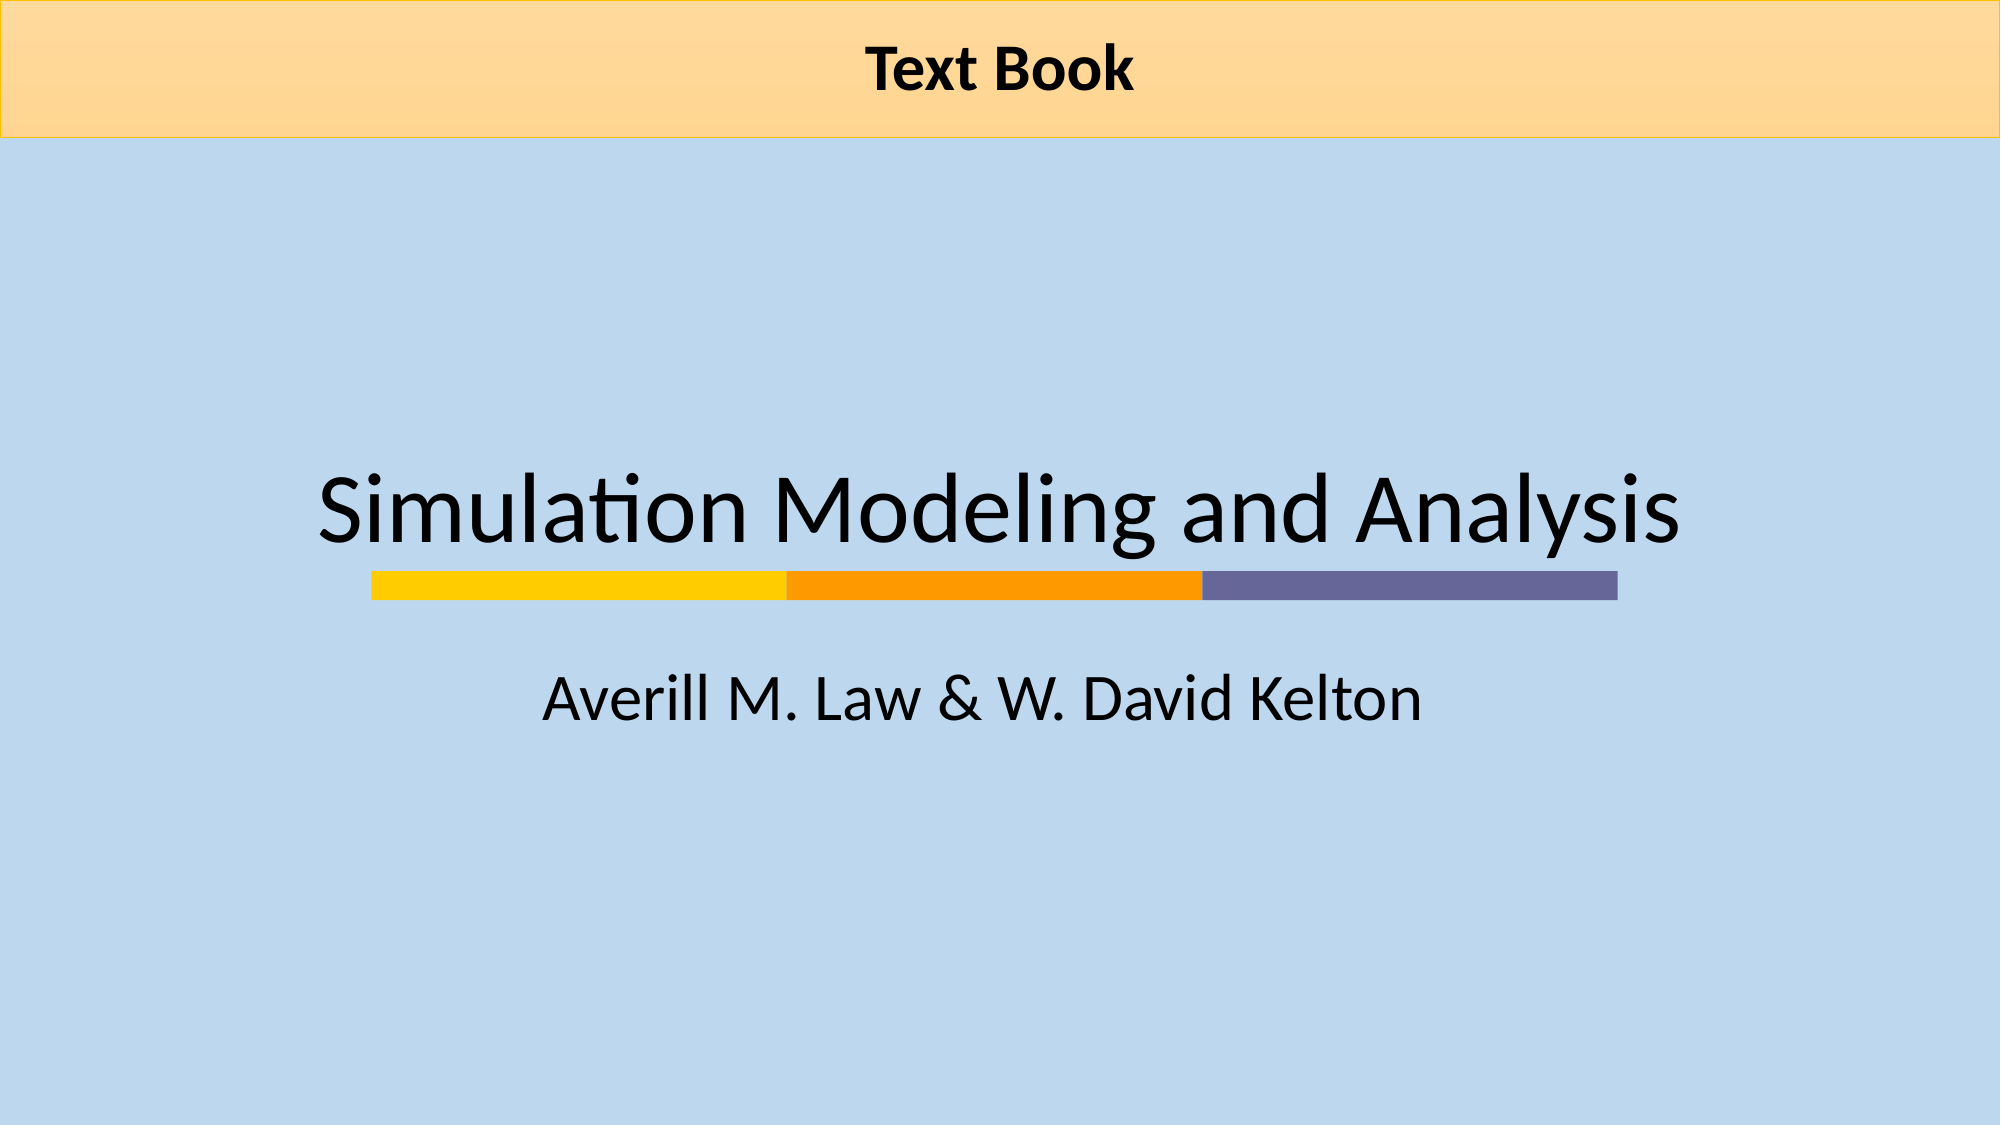

# Text Book
Simulation Modeling and Analysis

Averill M. Law & W. David Kelton